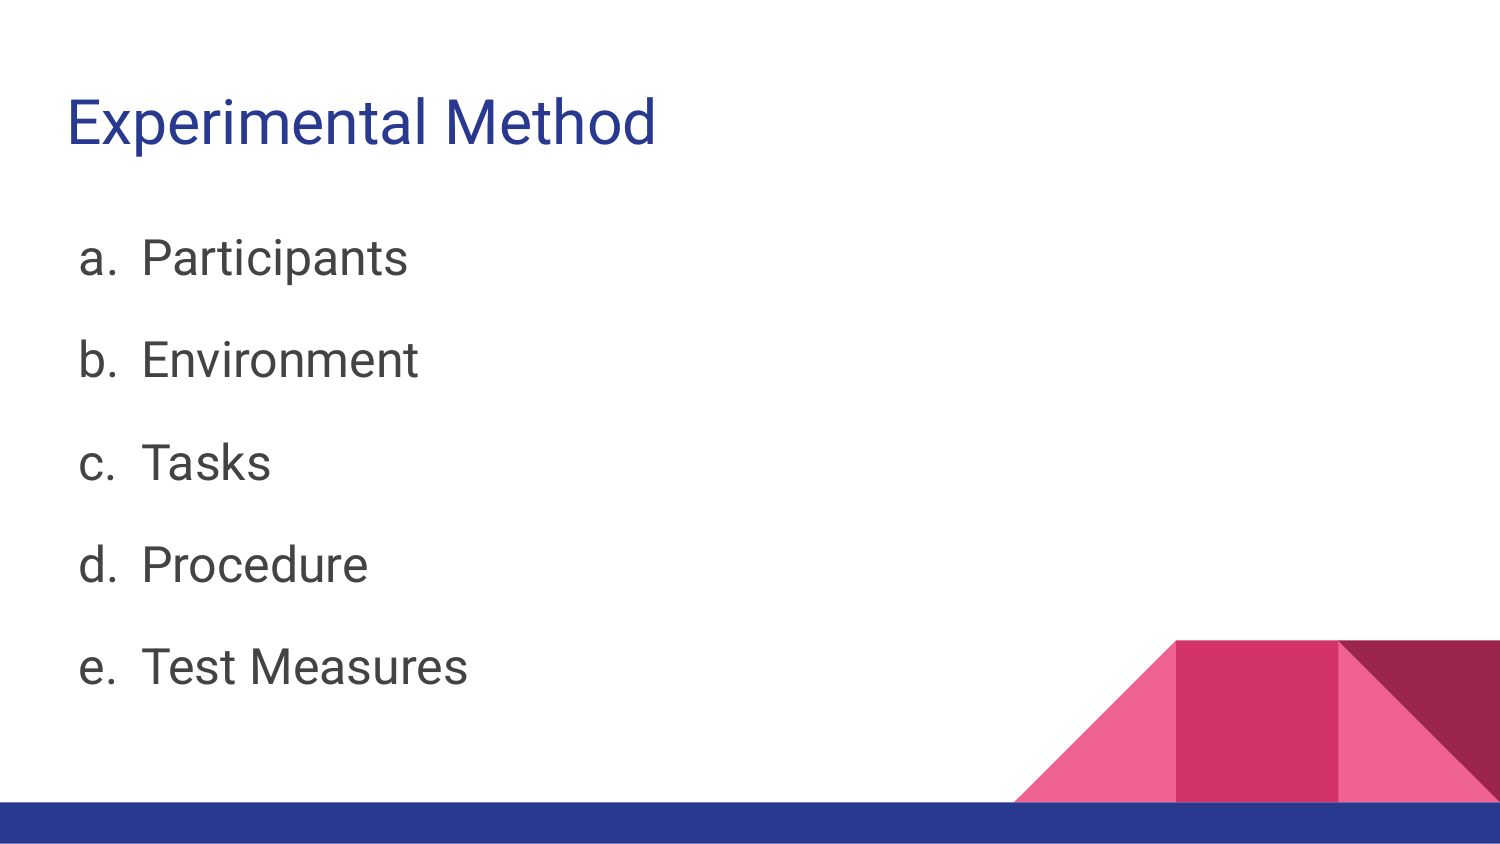

# Experimental Method
Participants
Environment
Tasks
Procedure
Test Measures